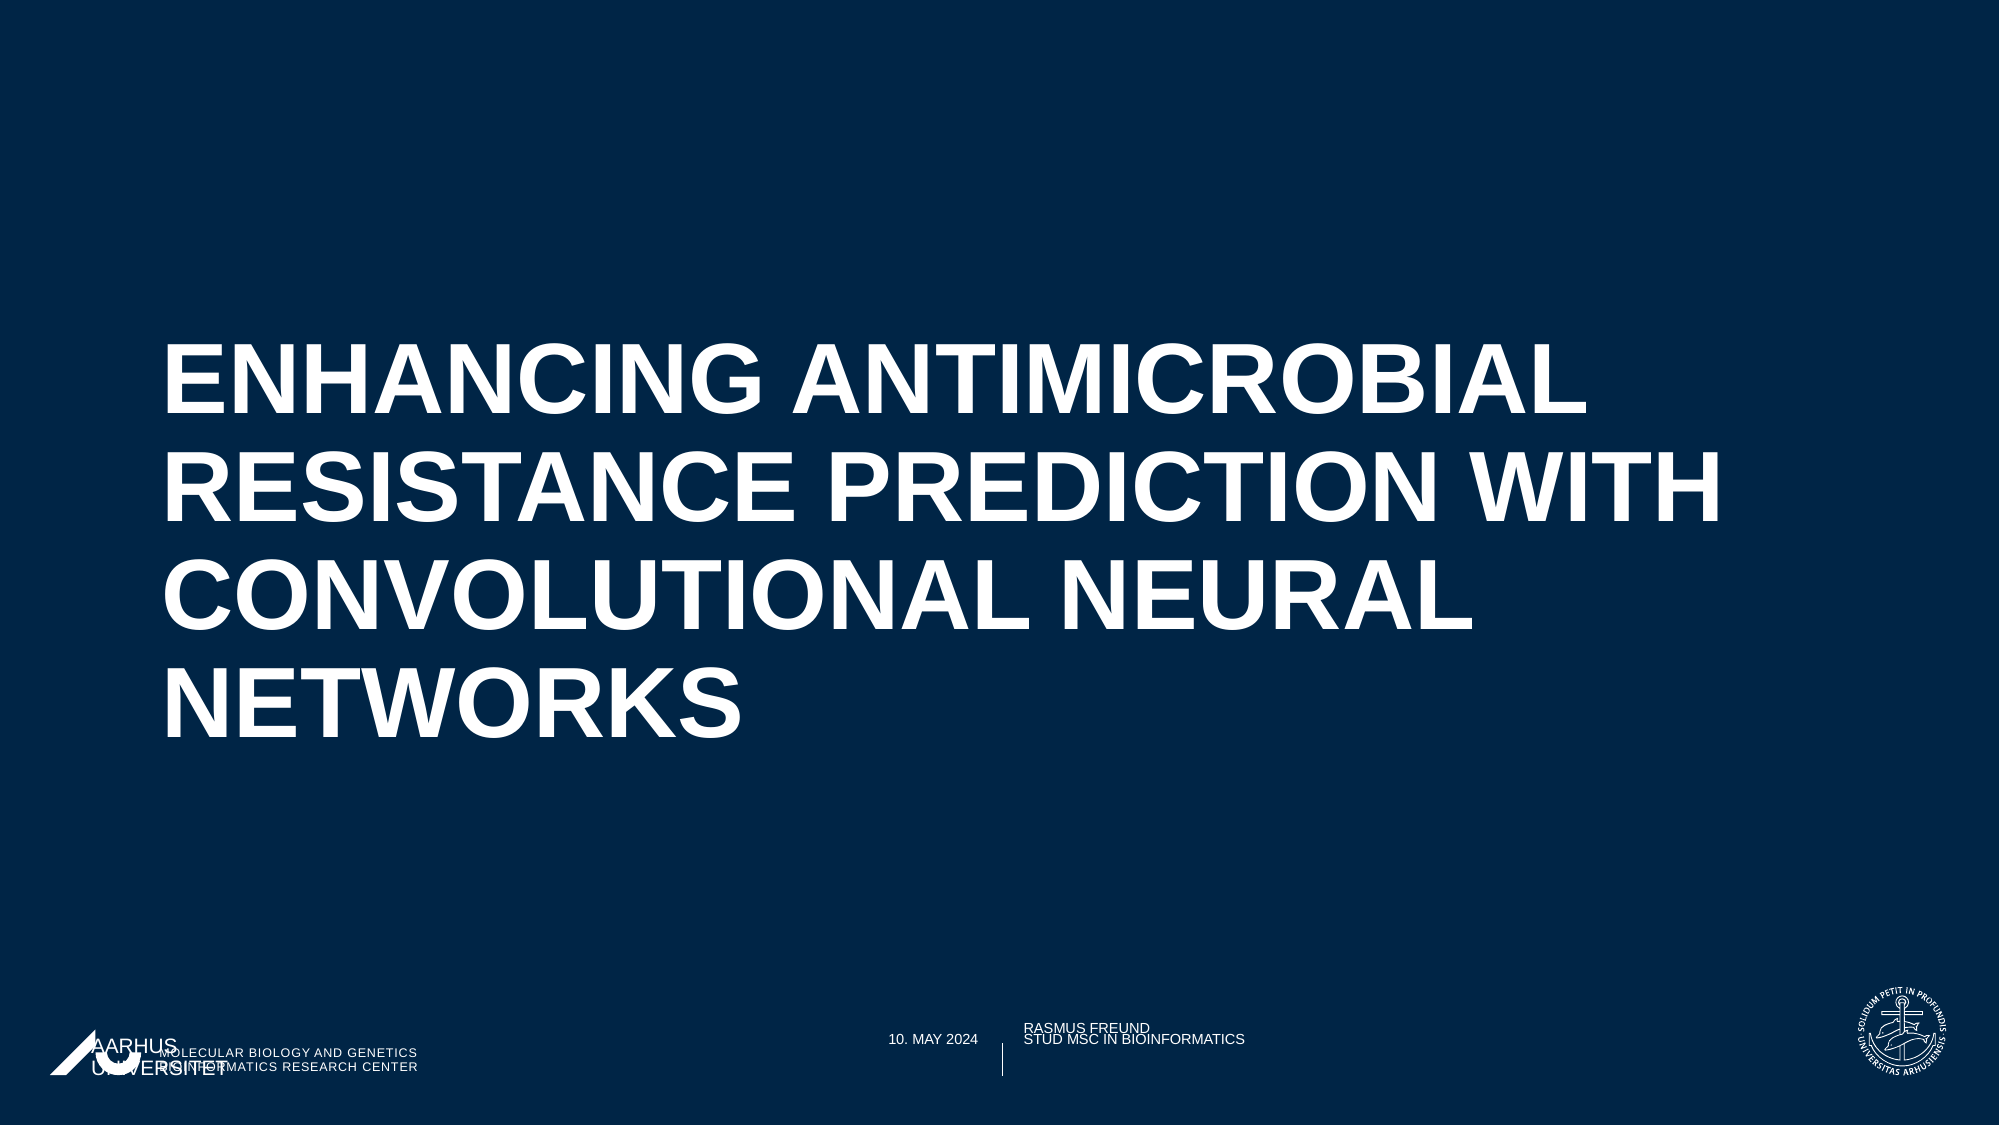

# enhancing antimicrobial resistance prediction with convolutional neural networks